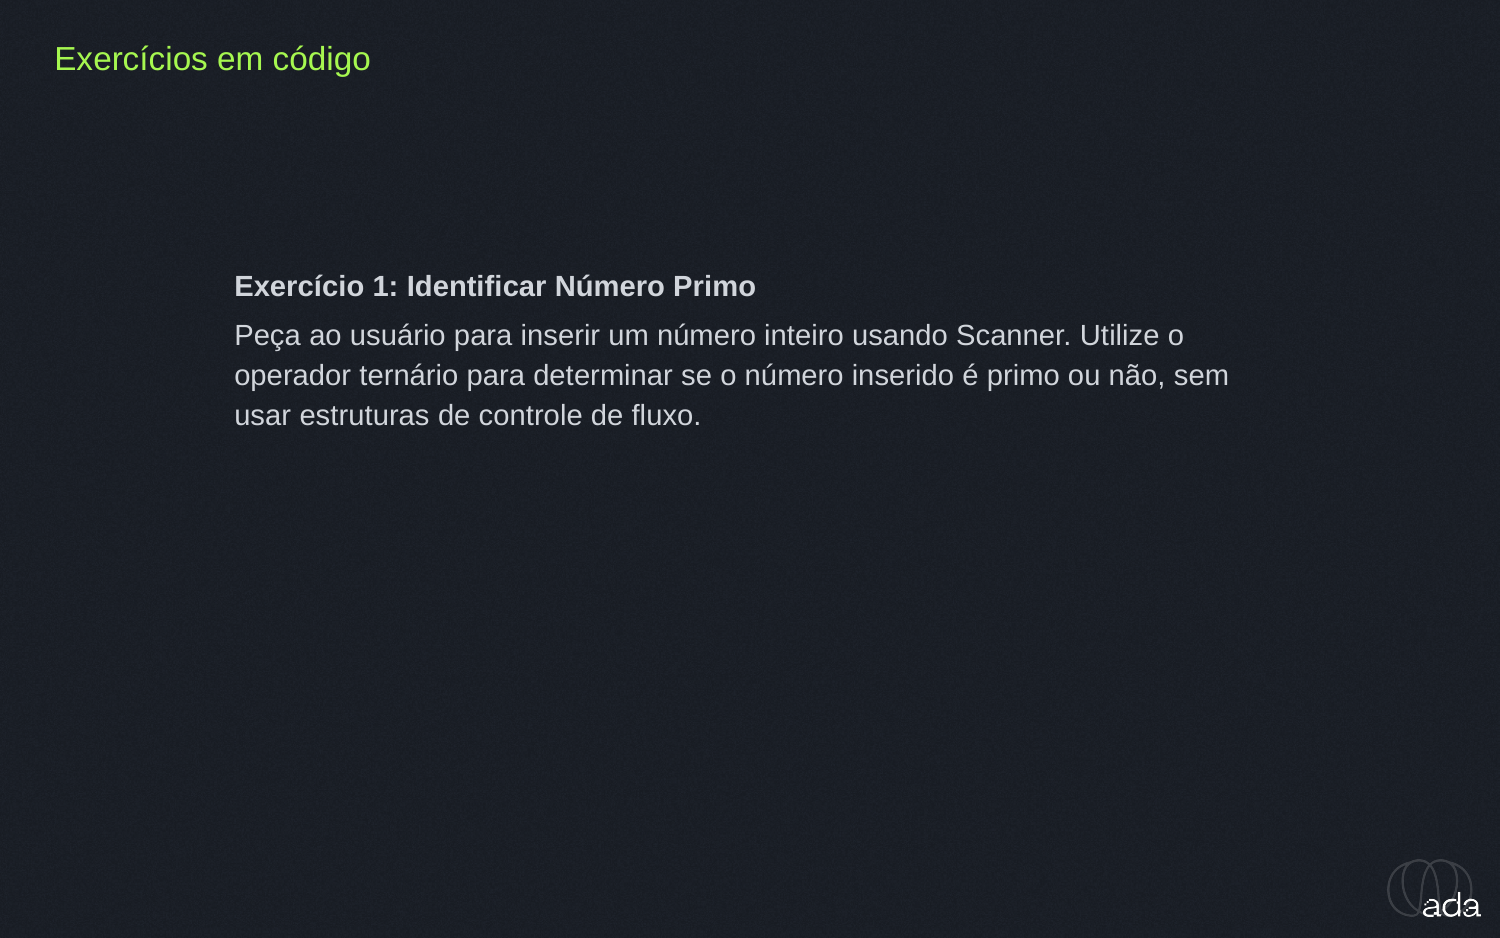

Exercícios em código
Exercício 1: Identificar Número Primo
Peça ao usuário para inserir um número inteiro usando Scanner. Utilize o operador ternário para determinar se o número inserido é primo ou não, sem usar estruturas de controle de fluxo.